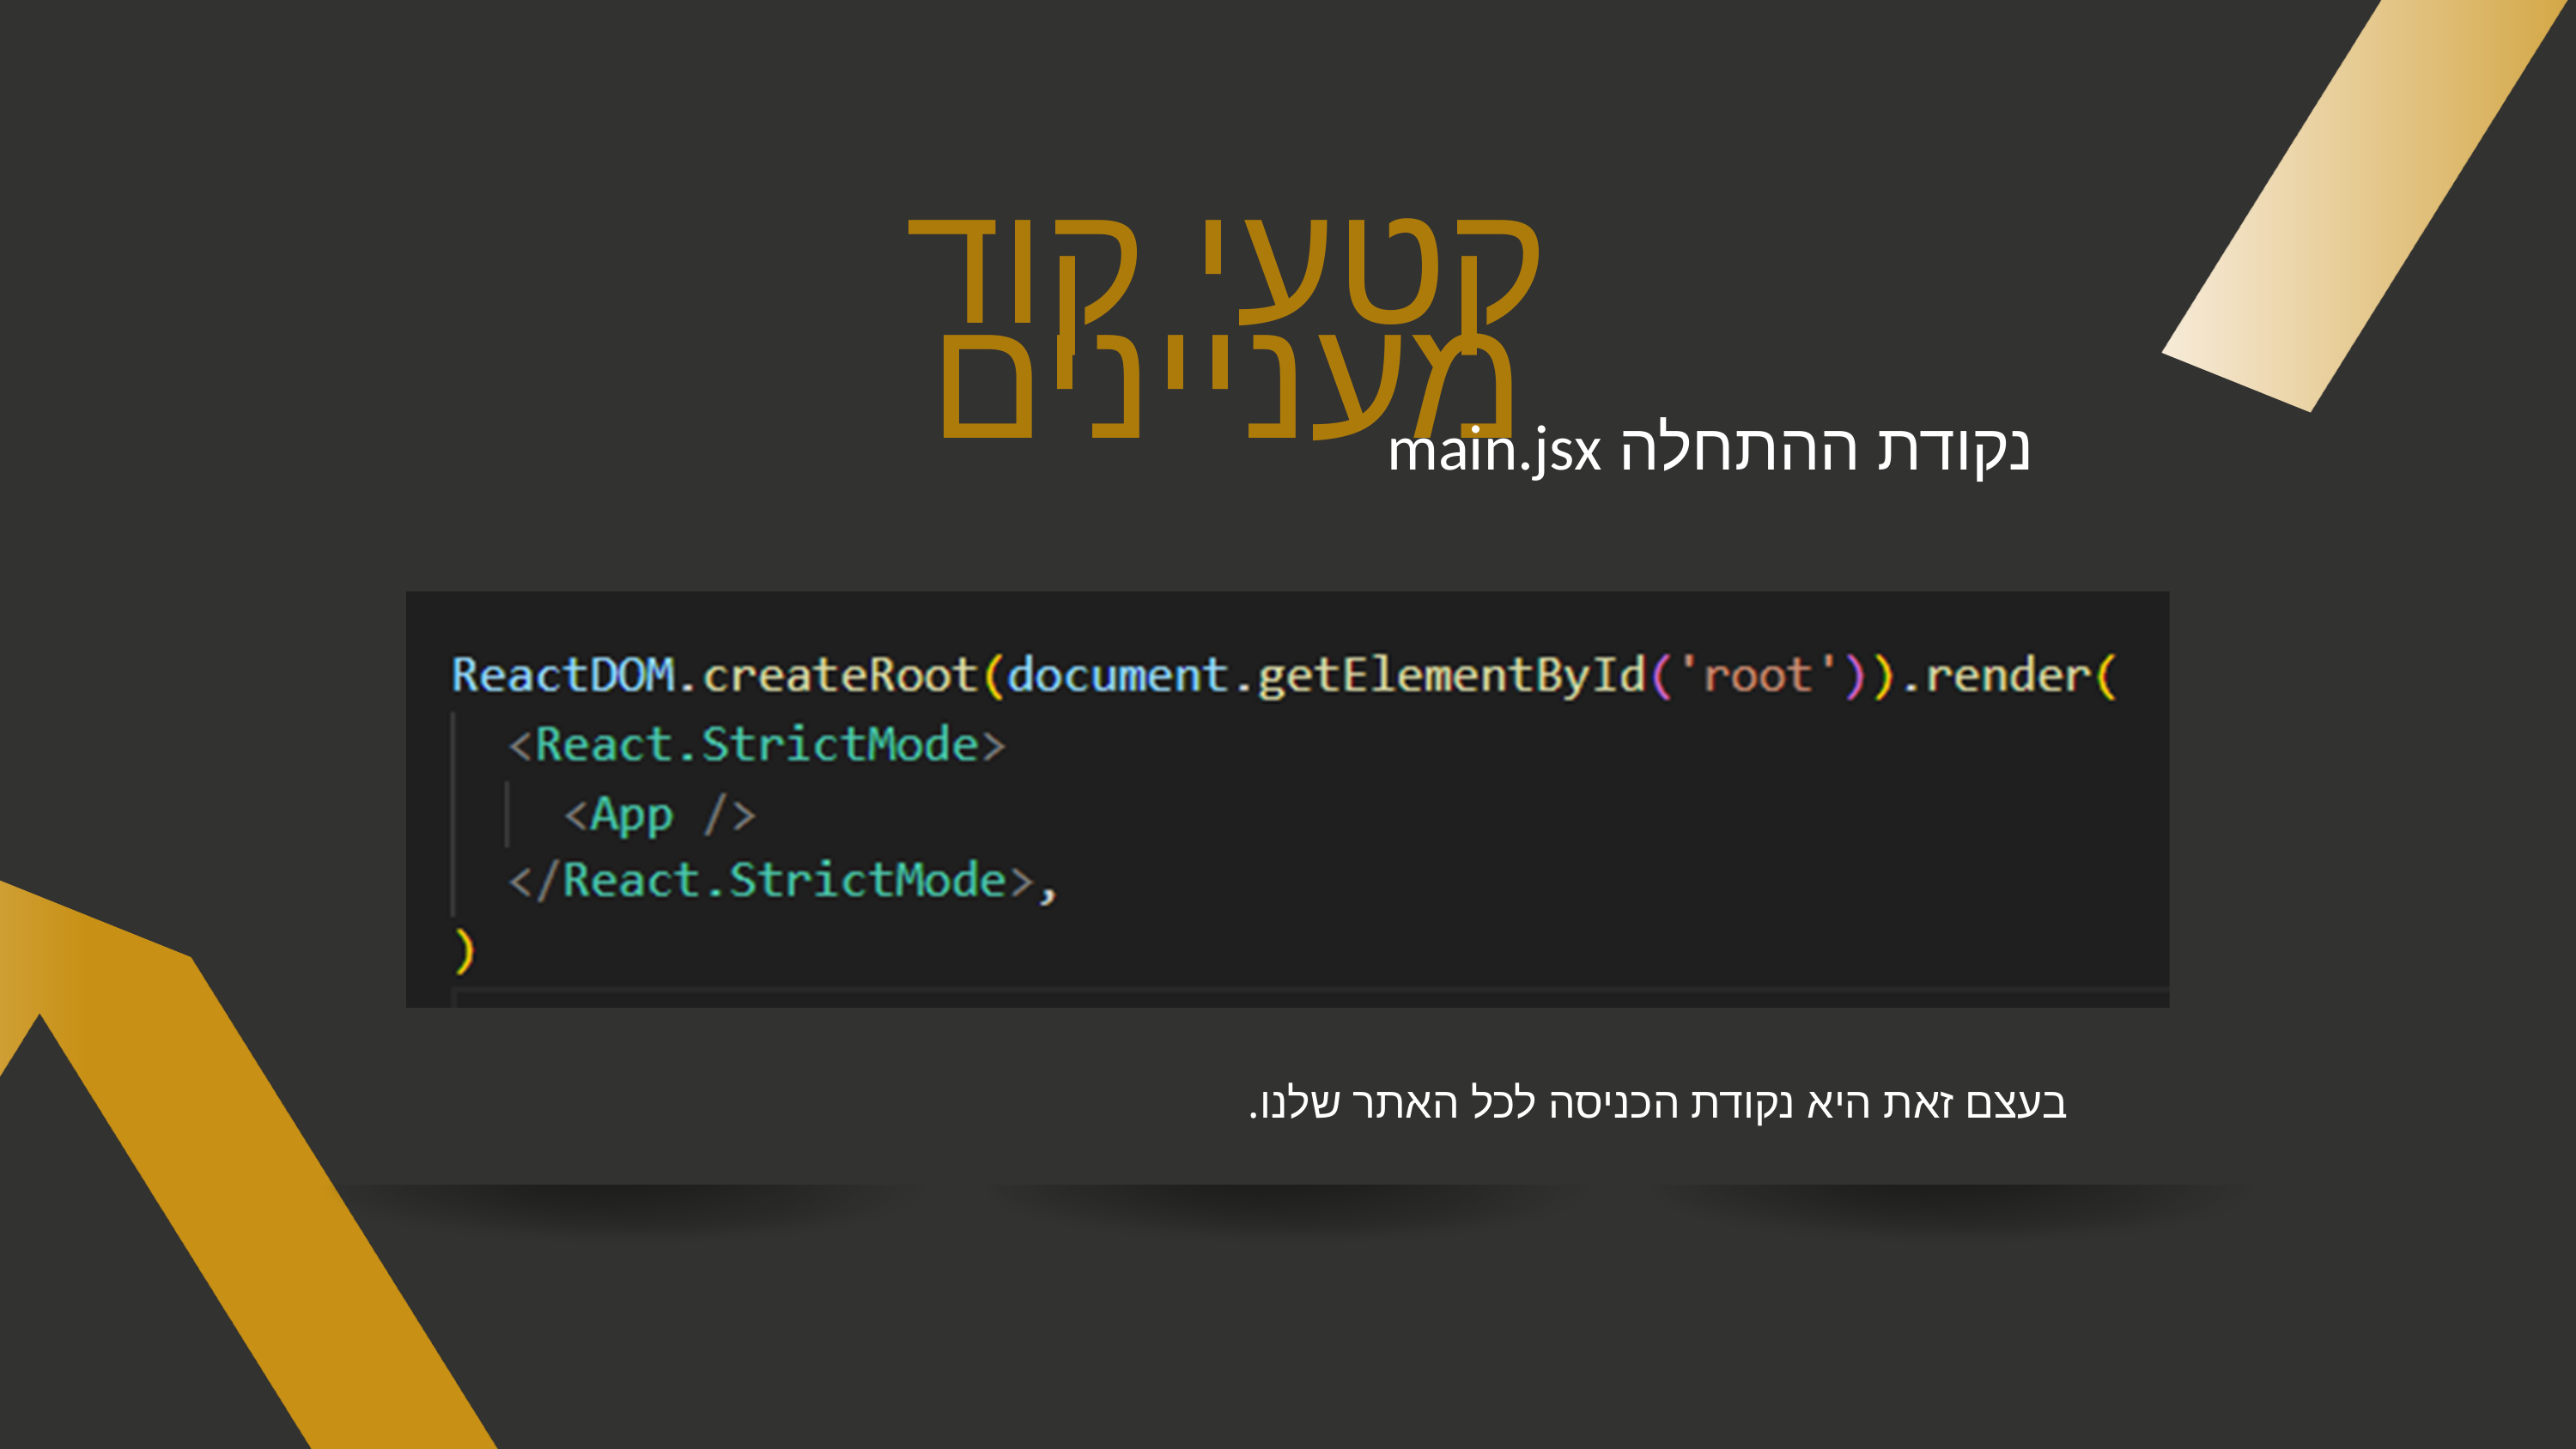

קטעי קוד מעניינים
נקודת ההתחלה main.jsx

בעצם זאת היא נקודת הכניסה לכל האתר שלנו.